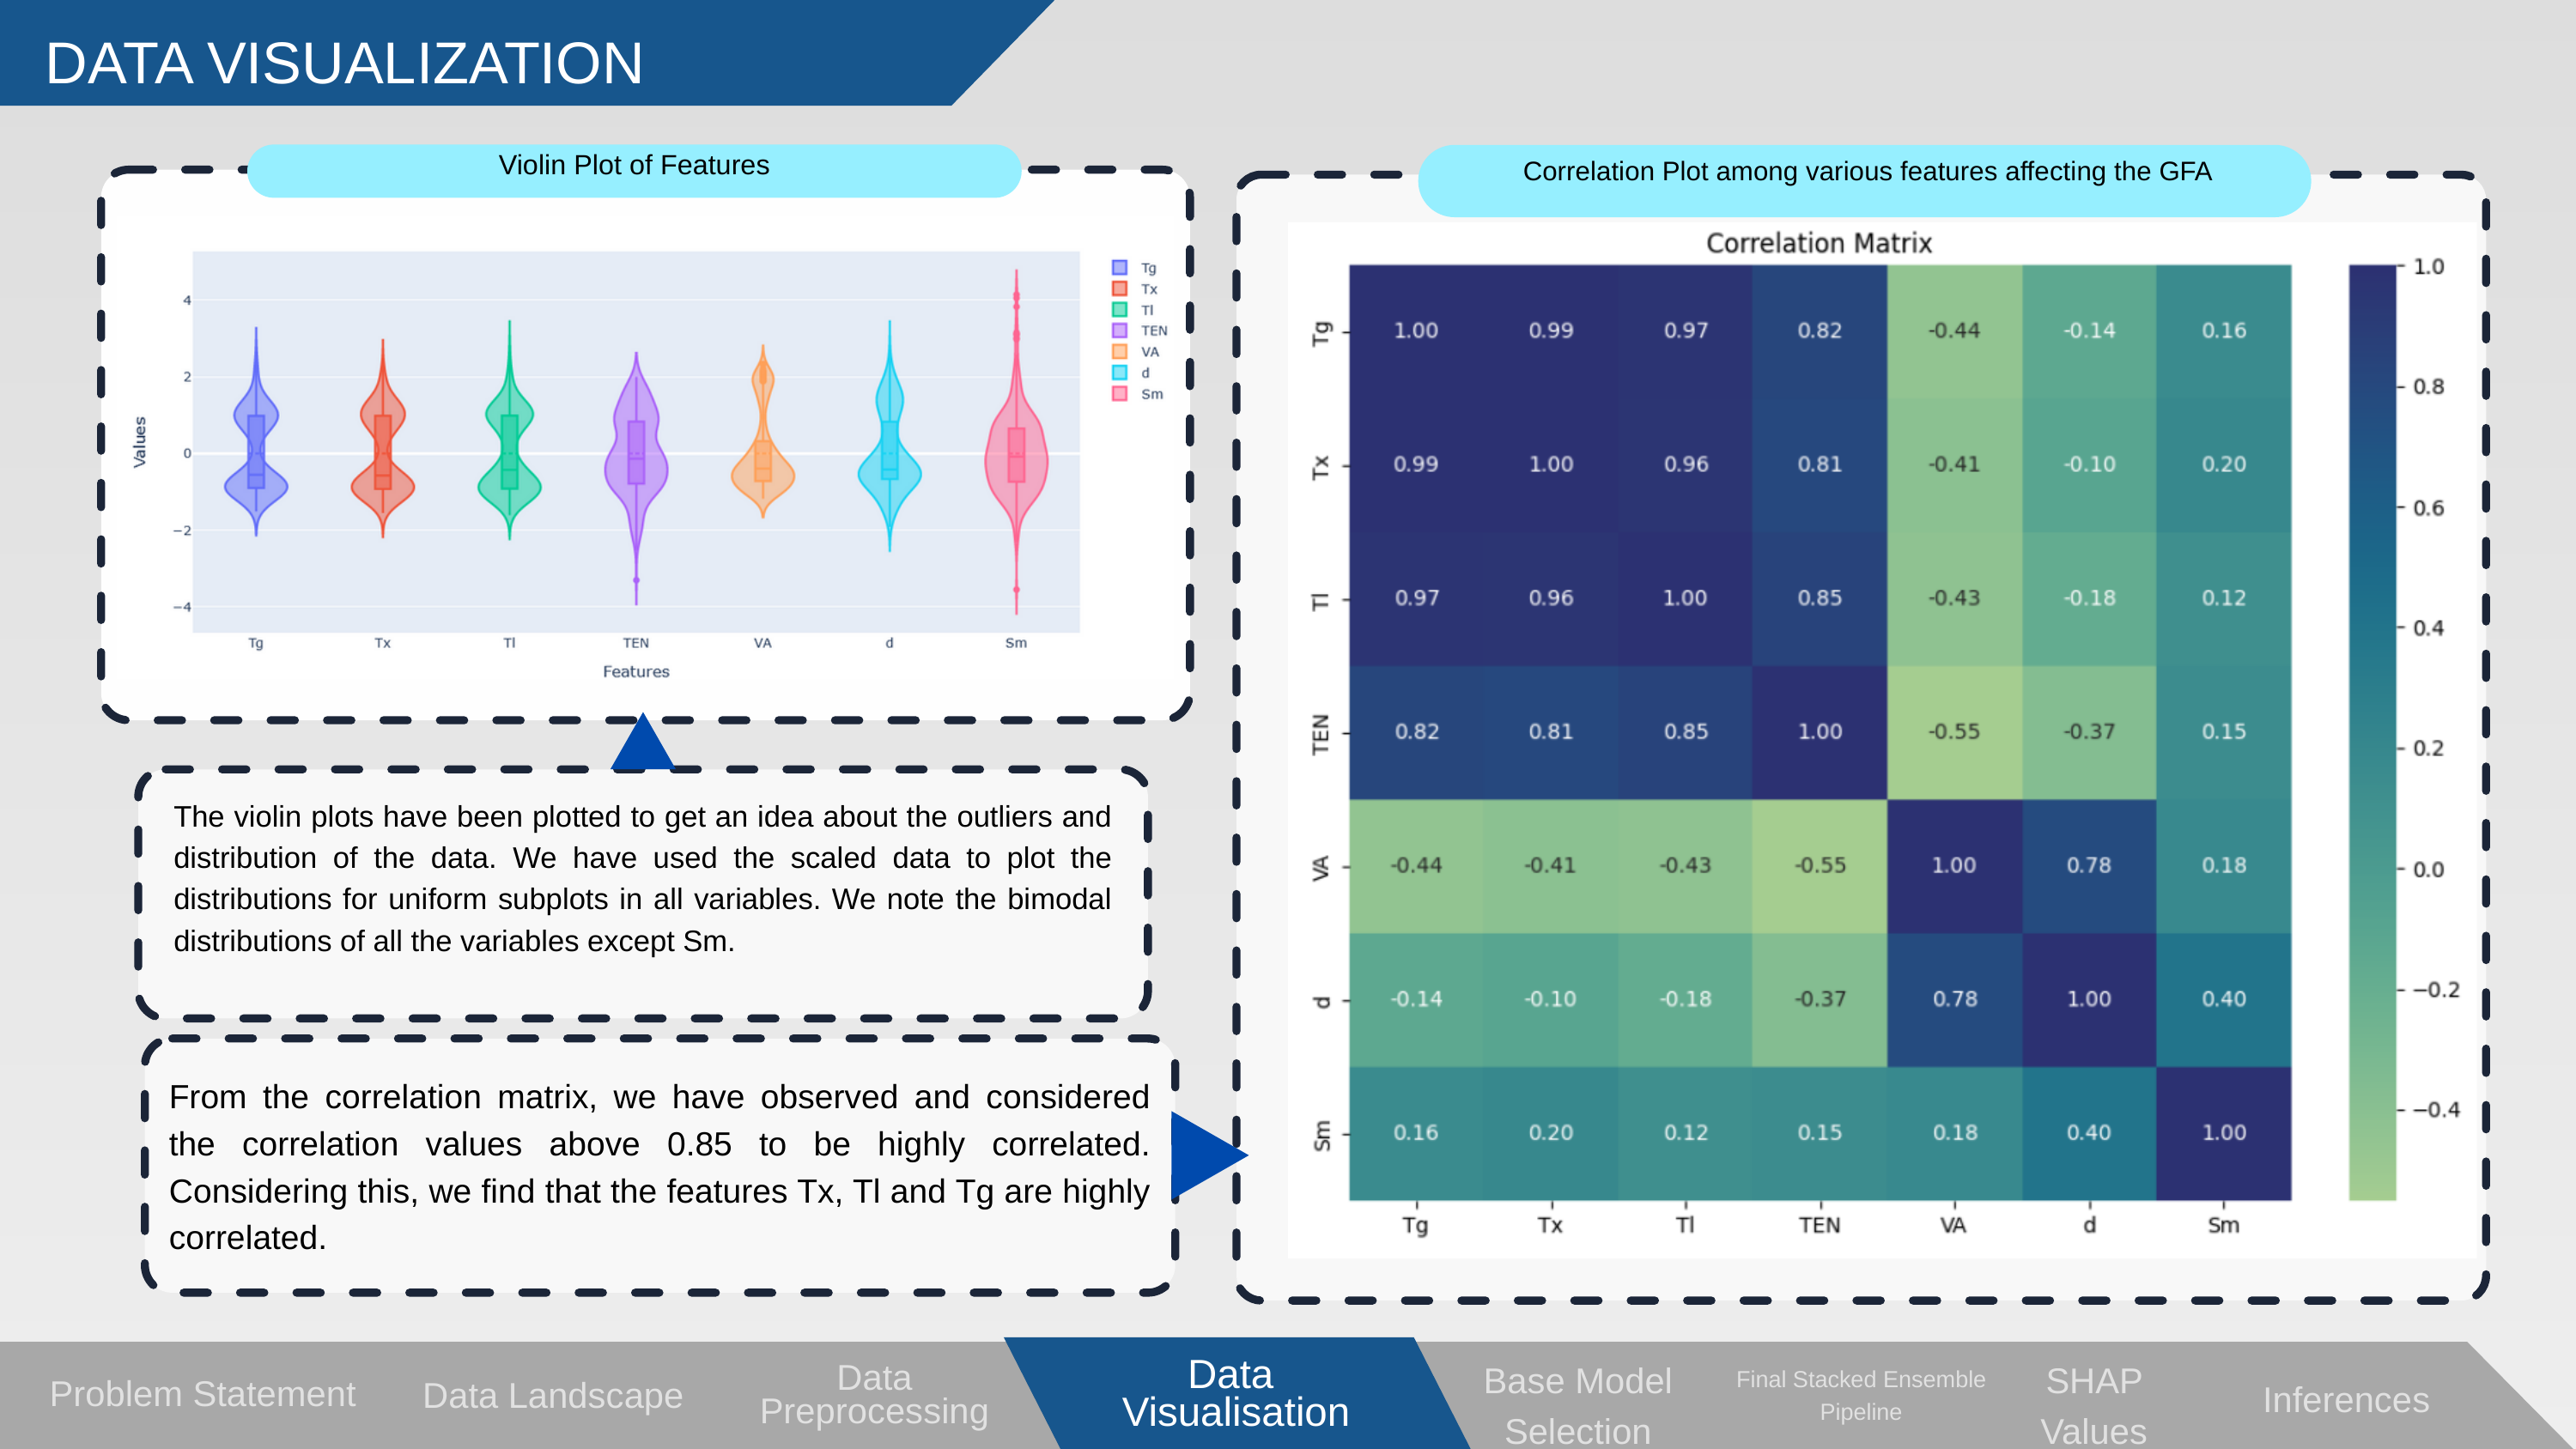

DATA VISUALIZATION

Violin Plot of Features

 Correlation Plot among various features affecting the GFA

The violin plots have been plotted to get an idea about the outliers and distribution of the data. We have used the scaled data to plot the distributions for uniform subplots in all variables. We note the bimodal distributions of all the variables except Sm.

From the correlation matrix, we have observed and considered the correlation values above 0.85 to be highly correlated. Considering this, we find that the features Tx, Tl and Tg are highly correlated.

Data
Visualisation

Base Model Selection
SHAP Values
Final Stacked Ensemble Pipeline
Data Preprocessing
Inferences
Data Landscape
Problem Statement